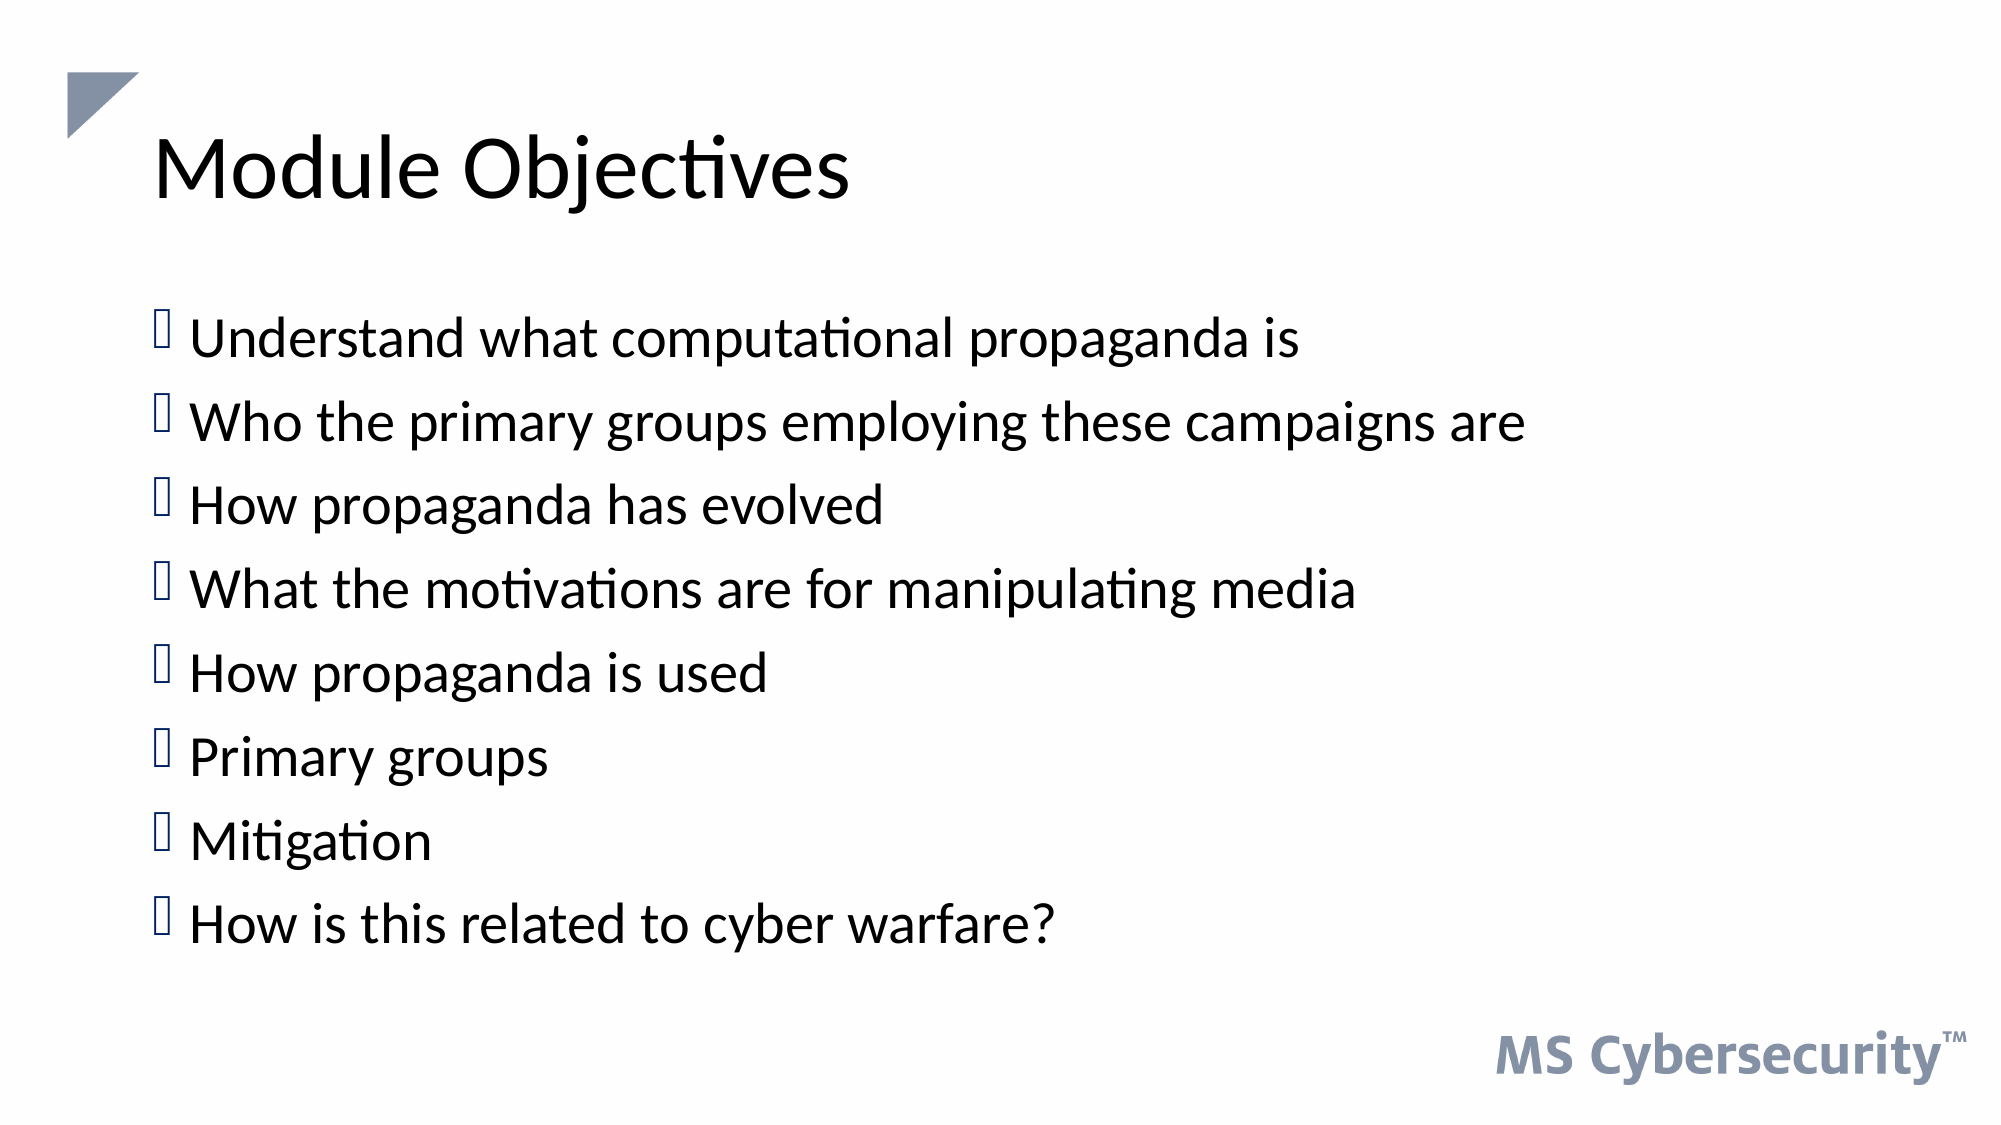

# Module Objectives
Understand what computational propaganda is
Who the primary groups employing these campaigns are
How propaganda has evolved
What the motivations are for manipulating media
How propaganda is used
Primary groups
Mitigation
How is this related to cyber warfare?